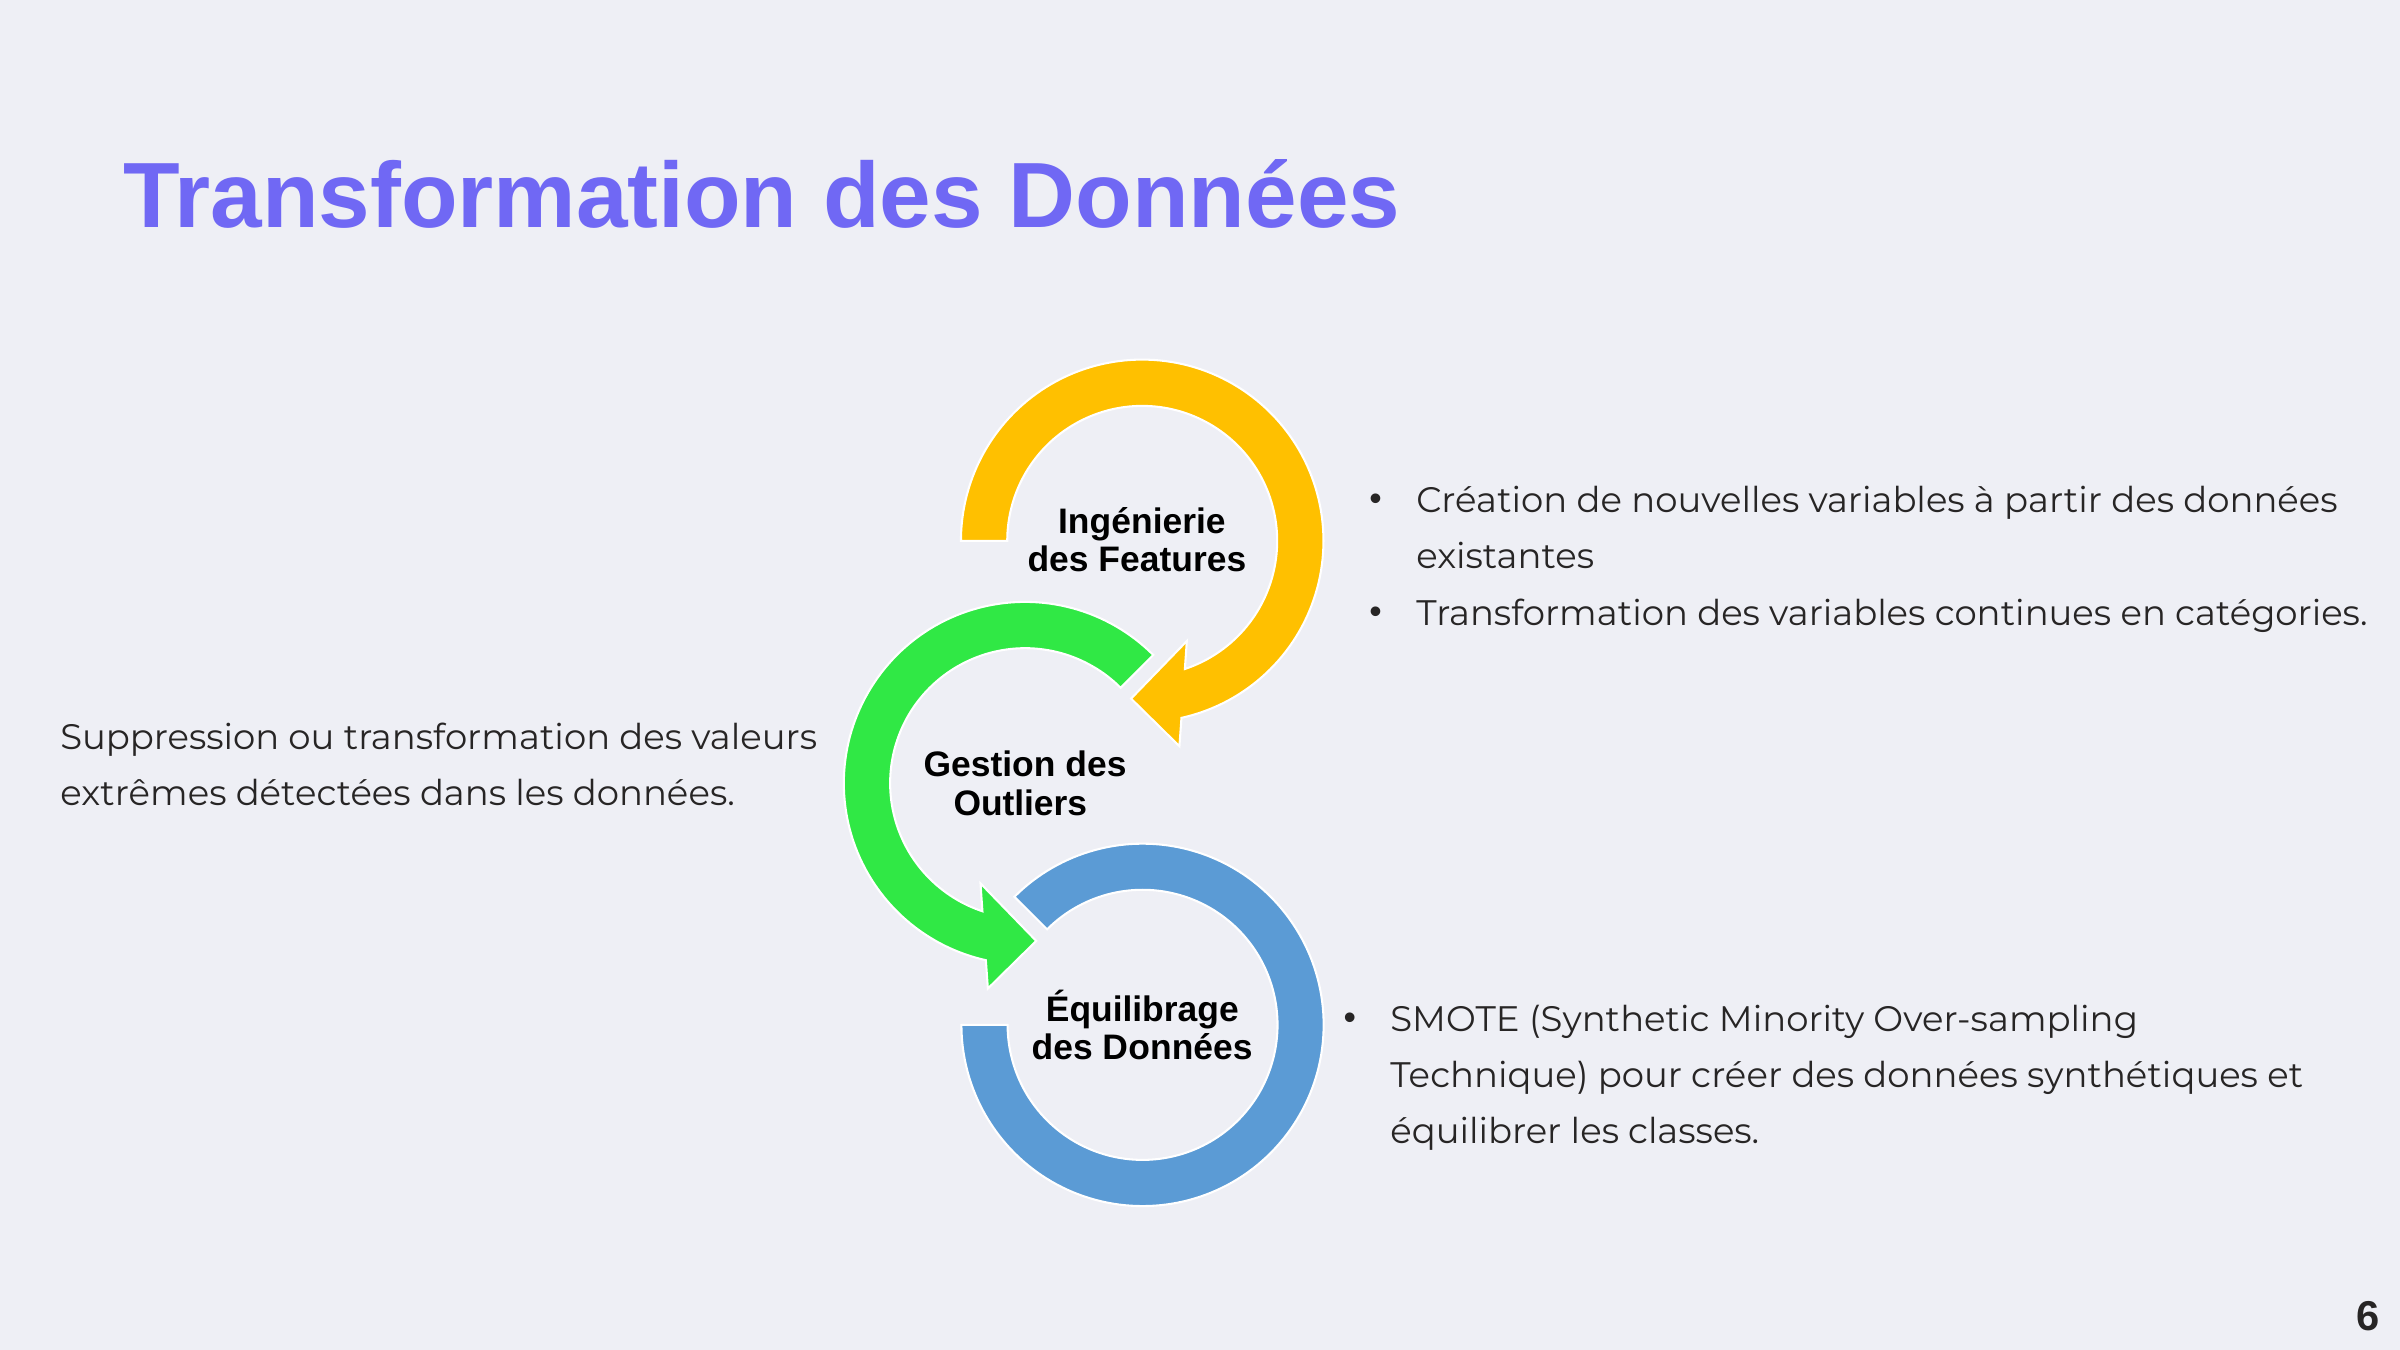

Transformation des Données
Ingénierie des Features
Gestion des Outliers
Équilibrage des Données
Création de nouvelles variables à partir des données existantes
Transformation des variables continues en catégories.
Suppression ou transformation des valeurs extrêmes détectées dans les données.
SMOTE (Synthetic Minority Over-sampling Technique) pour créer des données synthétiques et équilibrer les classes.

6